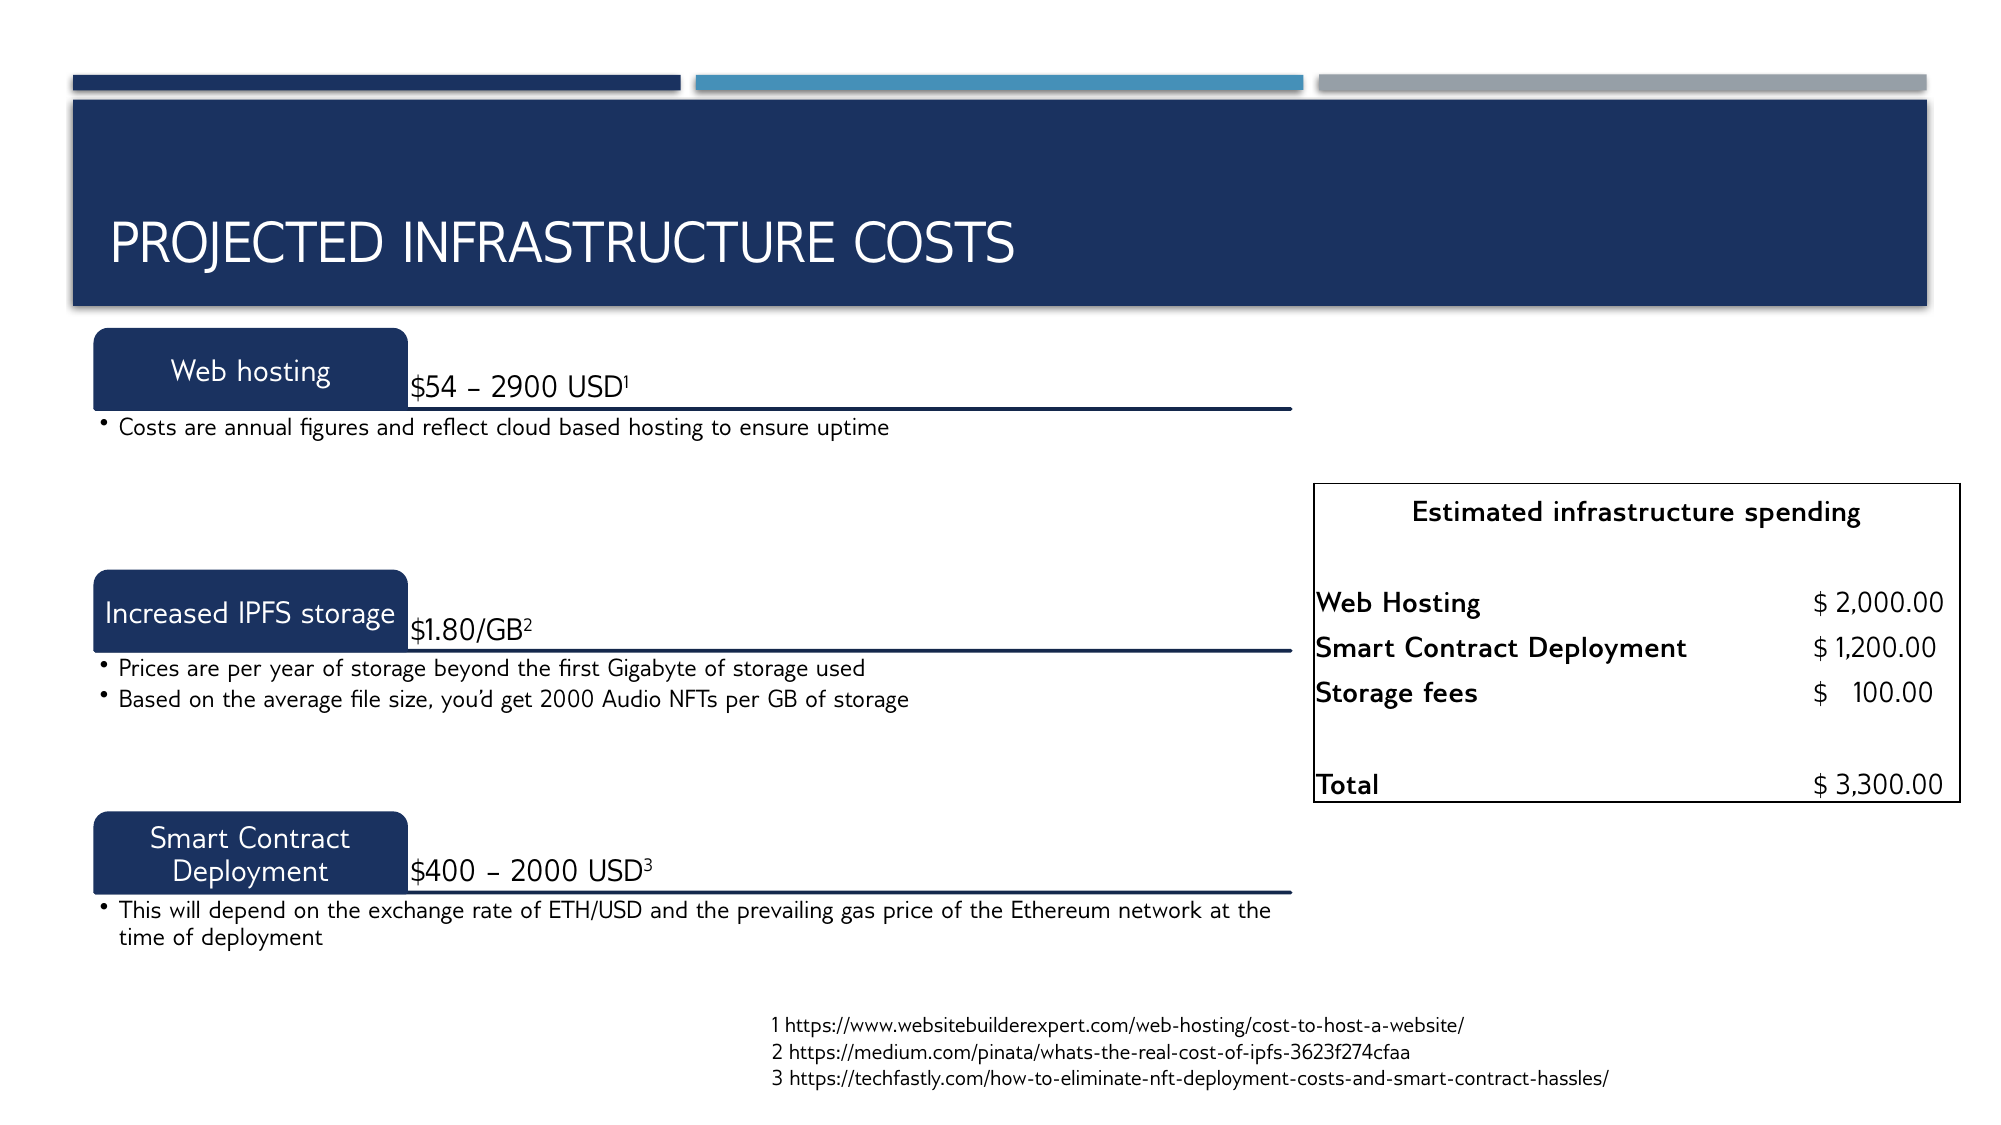

# Projected Infrastructure costs
$54 – 2900 USD1
Web hosting
Costs are annual figures and reflect cloud based hosting to ensure uptime
$1.80/GB2
Increased IPFS storage
Prices are per year of storage beyond the first Gigabyte of storage used
Based on the average file size, you’d get 2000 Audio NFTs per GB of storage
$400 – 2000 USD3
Smart Contract Deployment
This will depend on the exchange rate of ETH/USD and the prevailing gas price of the Ethereum network at the time of deployment
| Estimated infrastructure spending |  |
| --- | --- |
|  |  |
| Web Hosting | $ 2,000.00 |
| Smart Contract Deployment | $ 1,200.00 |
| Storage fees | $ 100.00 |
|  |  |
| Total | $ 3,300.00 |
1 https://www.websitebuilderexpert.com/web-hosting/cost-to-host-a-website/
2 https://medium.com/pinata/whats-the-real-cost-of-ipfs-3623f274cfaa
3 https://techfastly.com/how-to-eliminate-nft-deployment-costs-and-smart-contract-hassles/